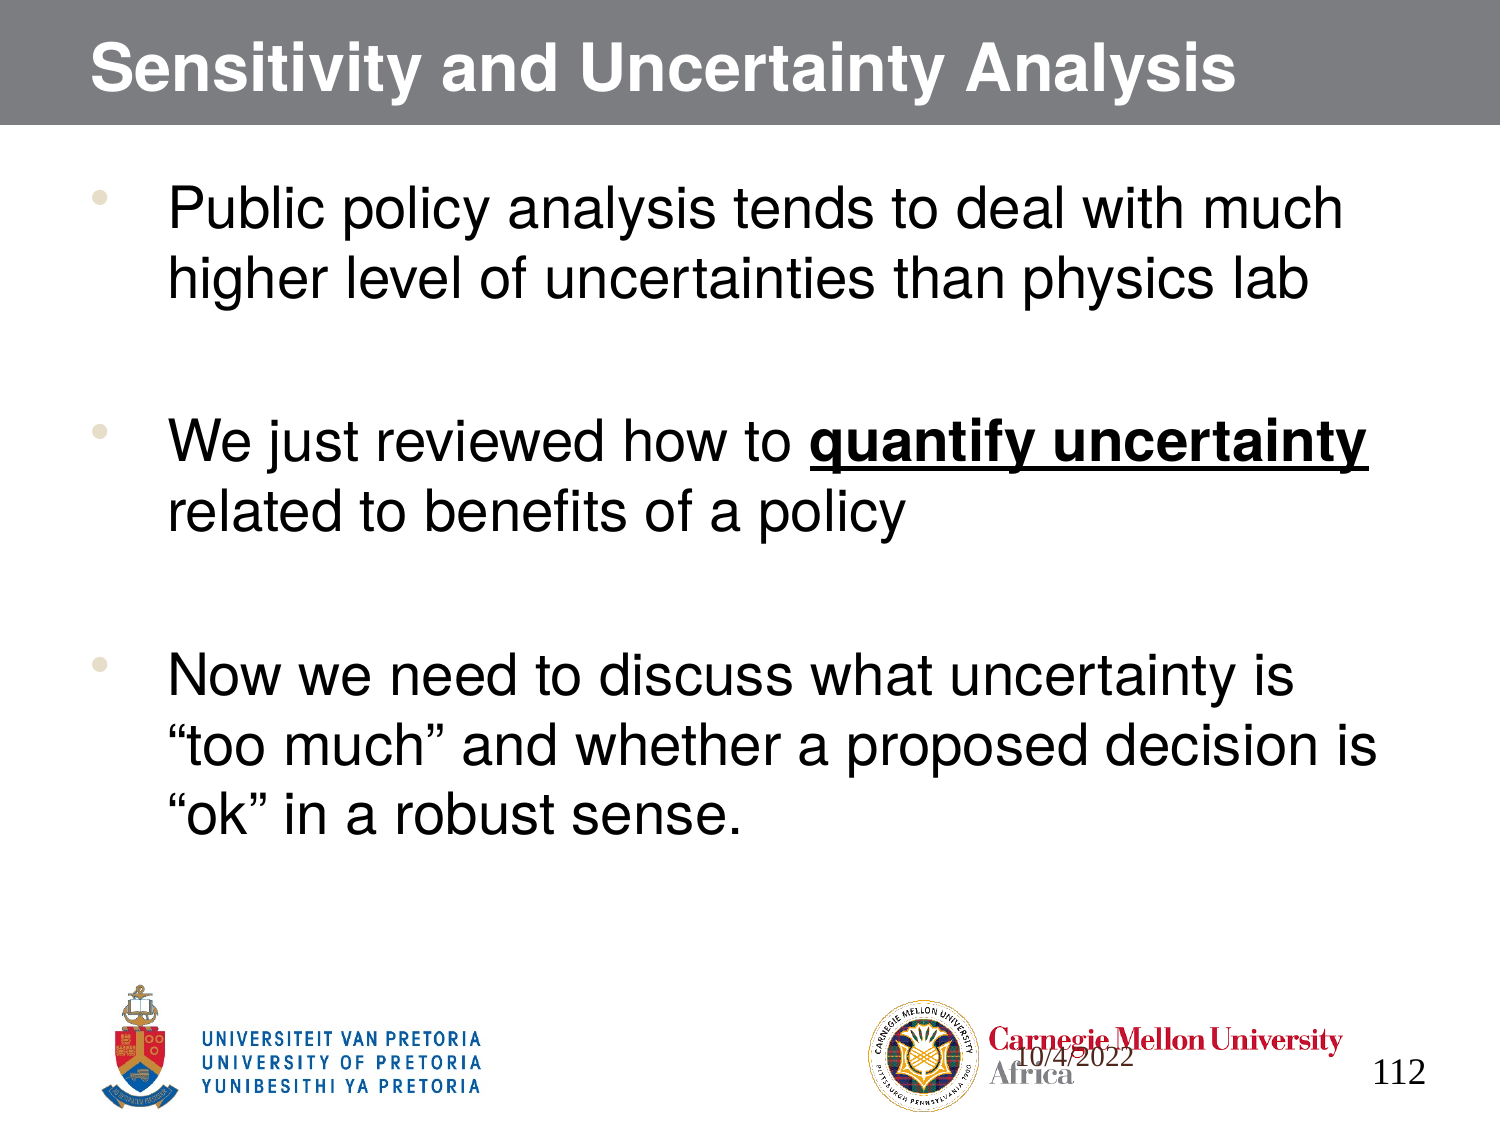

# Sensitivity and Uncertainty Analysis
Public policy analysis tends to deal with much higher level of uncertainties than physics lab

We just reviewed how to quantify uncertainty related to benefits of a policy

Now we need to discuss what uncertainty is “too much” and whether a proposed decision is “ok” in a robust sense.
112
10/4/2022